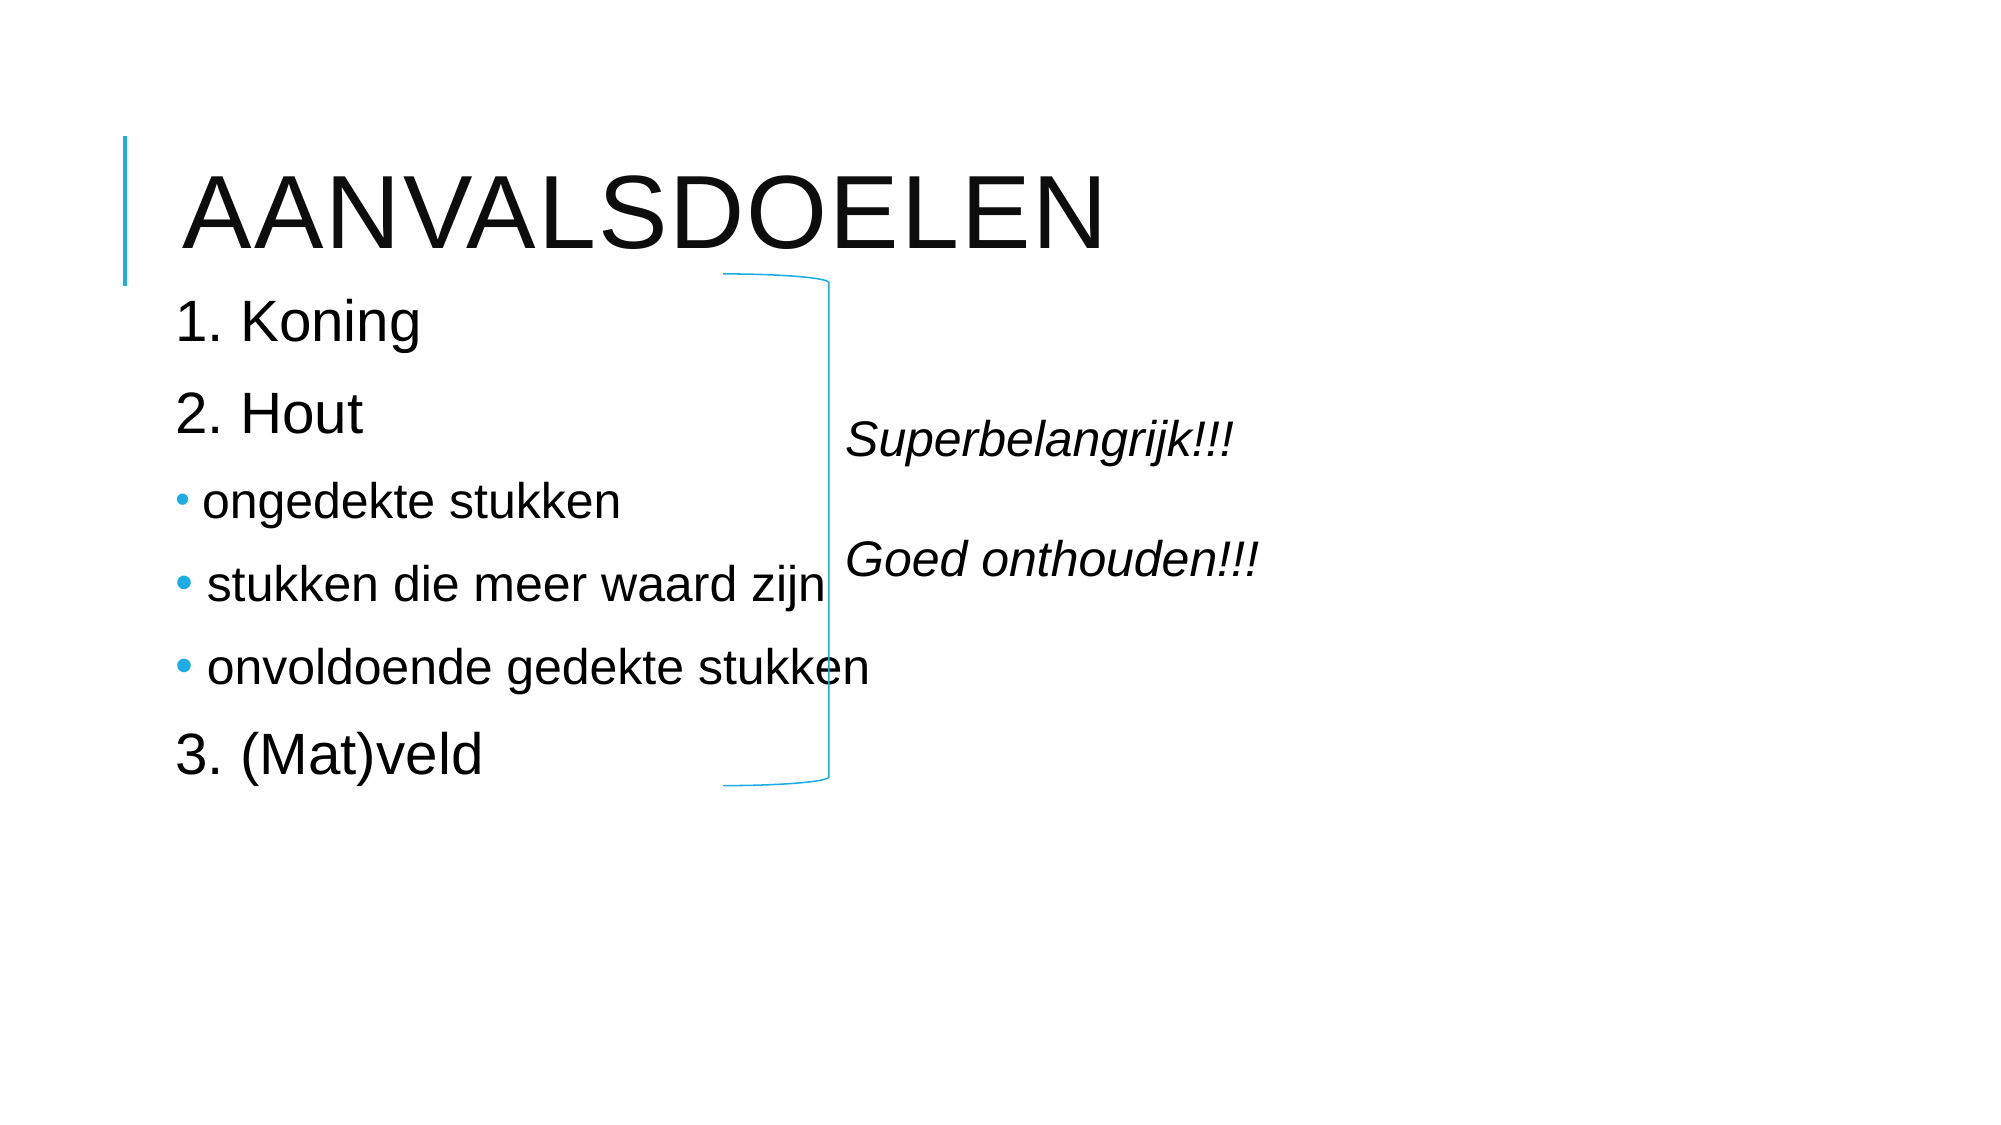

# Aanvalsdoelen

1. Koning
2. Hout
 ongedekte stukken
 stukken die meer waard zijn
 onvoldoende gedekte stukken
3. (Mat)veld

Superbelangrijk!!!

Goed onthouden!!!